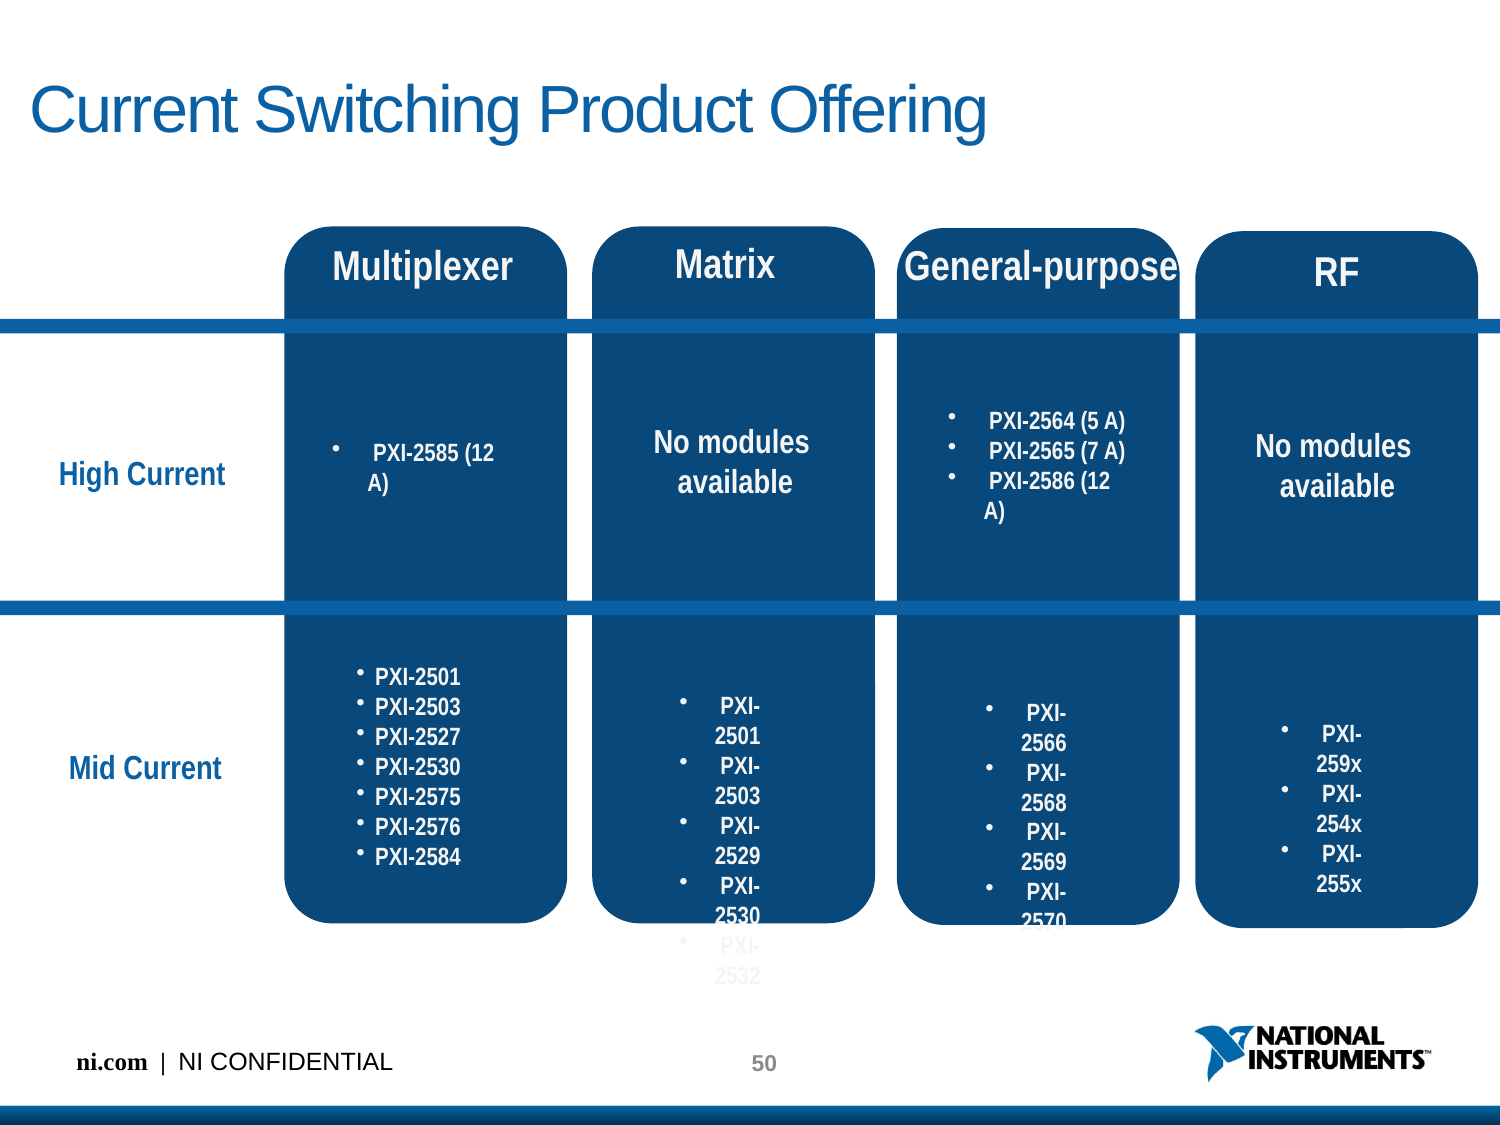

# Current Switching Product Offering

Matrix

Multiplexer
General-purpose
RF

 PXI-2564 (5 A)
 PXI-2565 (7 A)
 PXI-2586 (12 A)
No modules
available
No modules
available
 PXI-2585 (12 A)
High Current

PXI-2501
PXI-2503
PXI-2527
PXI-2530
PXI-2575
PXI-2576
PXI-2584
 PXI-2501
 PXI-2503
 PXI-2529
 PXI-2530
 PXI-2532
 PXI-2566
 PXI-2568
 PXI-2569
 PXI-2570
 PXI-259x
 PXI-254x
 PXI-255x
Mid Current